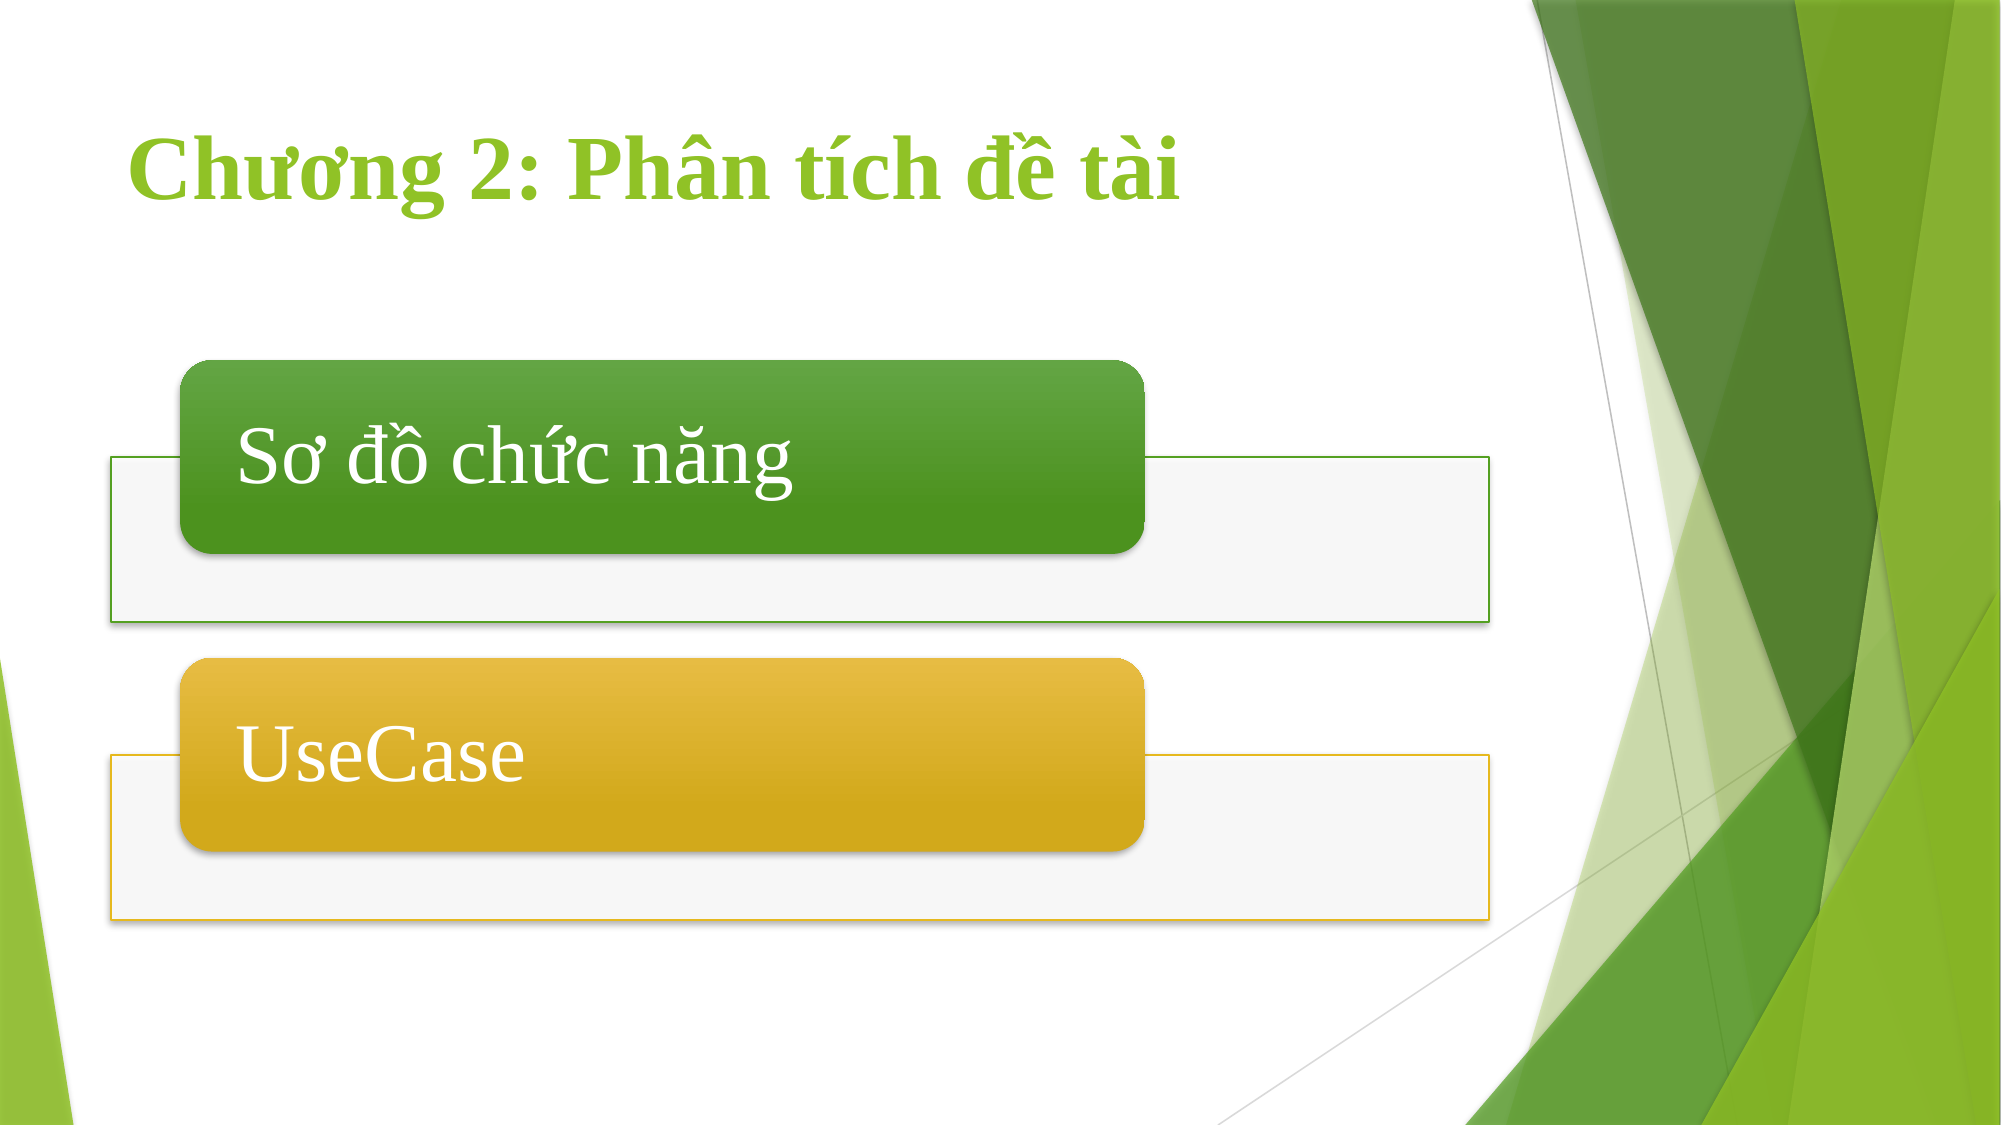

# Chương 2: Phân tích đề tài
Sơ đồ chức năng
UseCase